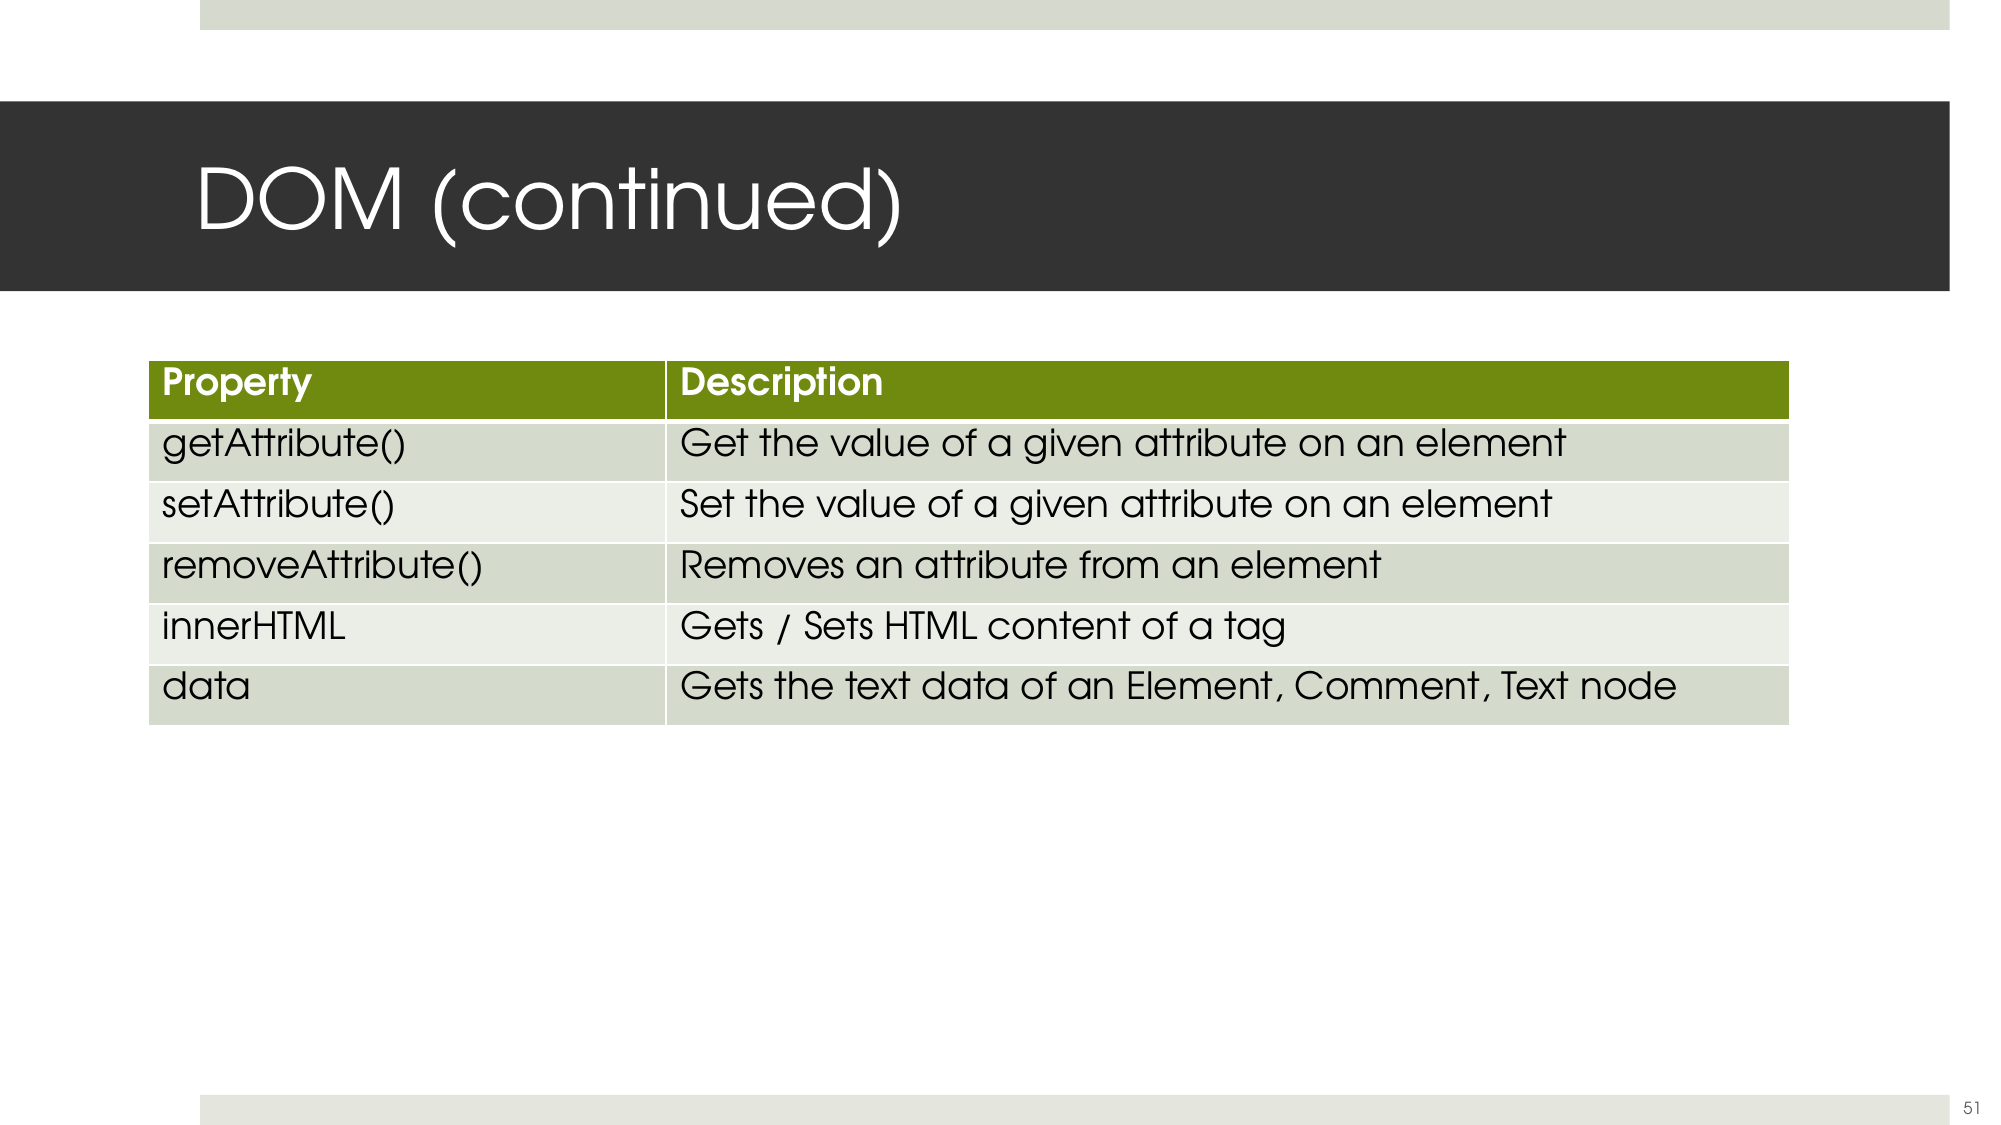

# DOM (continued)
| Property | Description |
| --- | --- |
| getAttribute() | Get the value of a given attribute on an element |
| setAttribute() | Set the value of a given attribute on an element |
| removeAttribute() | Removes an attribute from an element |
| innerHTML | Gets / Sets HTML content of a tag |
| data | Gets the text data of an Element, Comment, Text node |
51